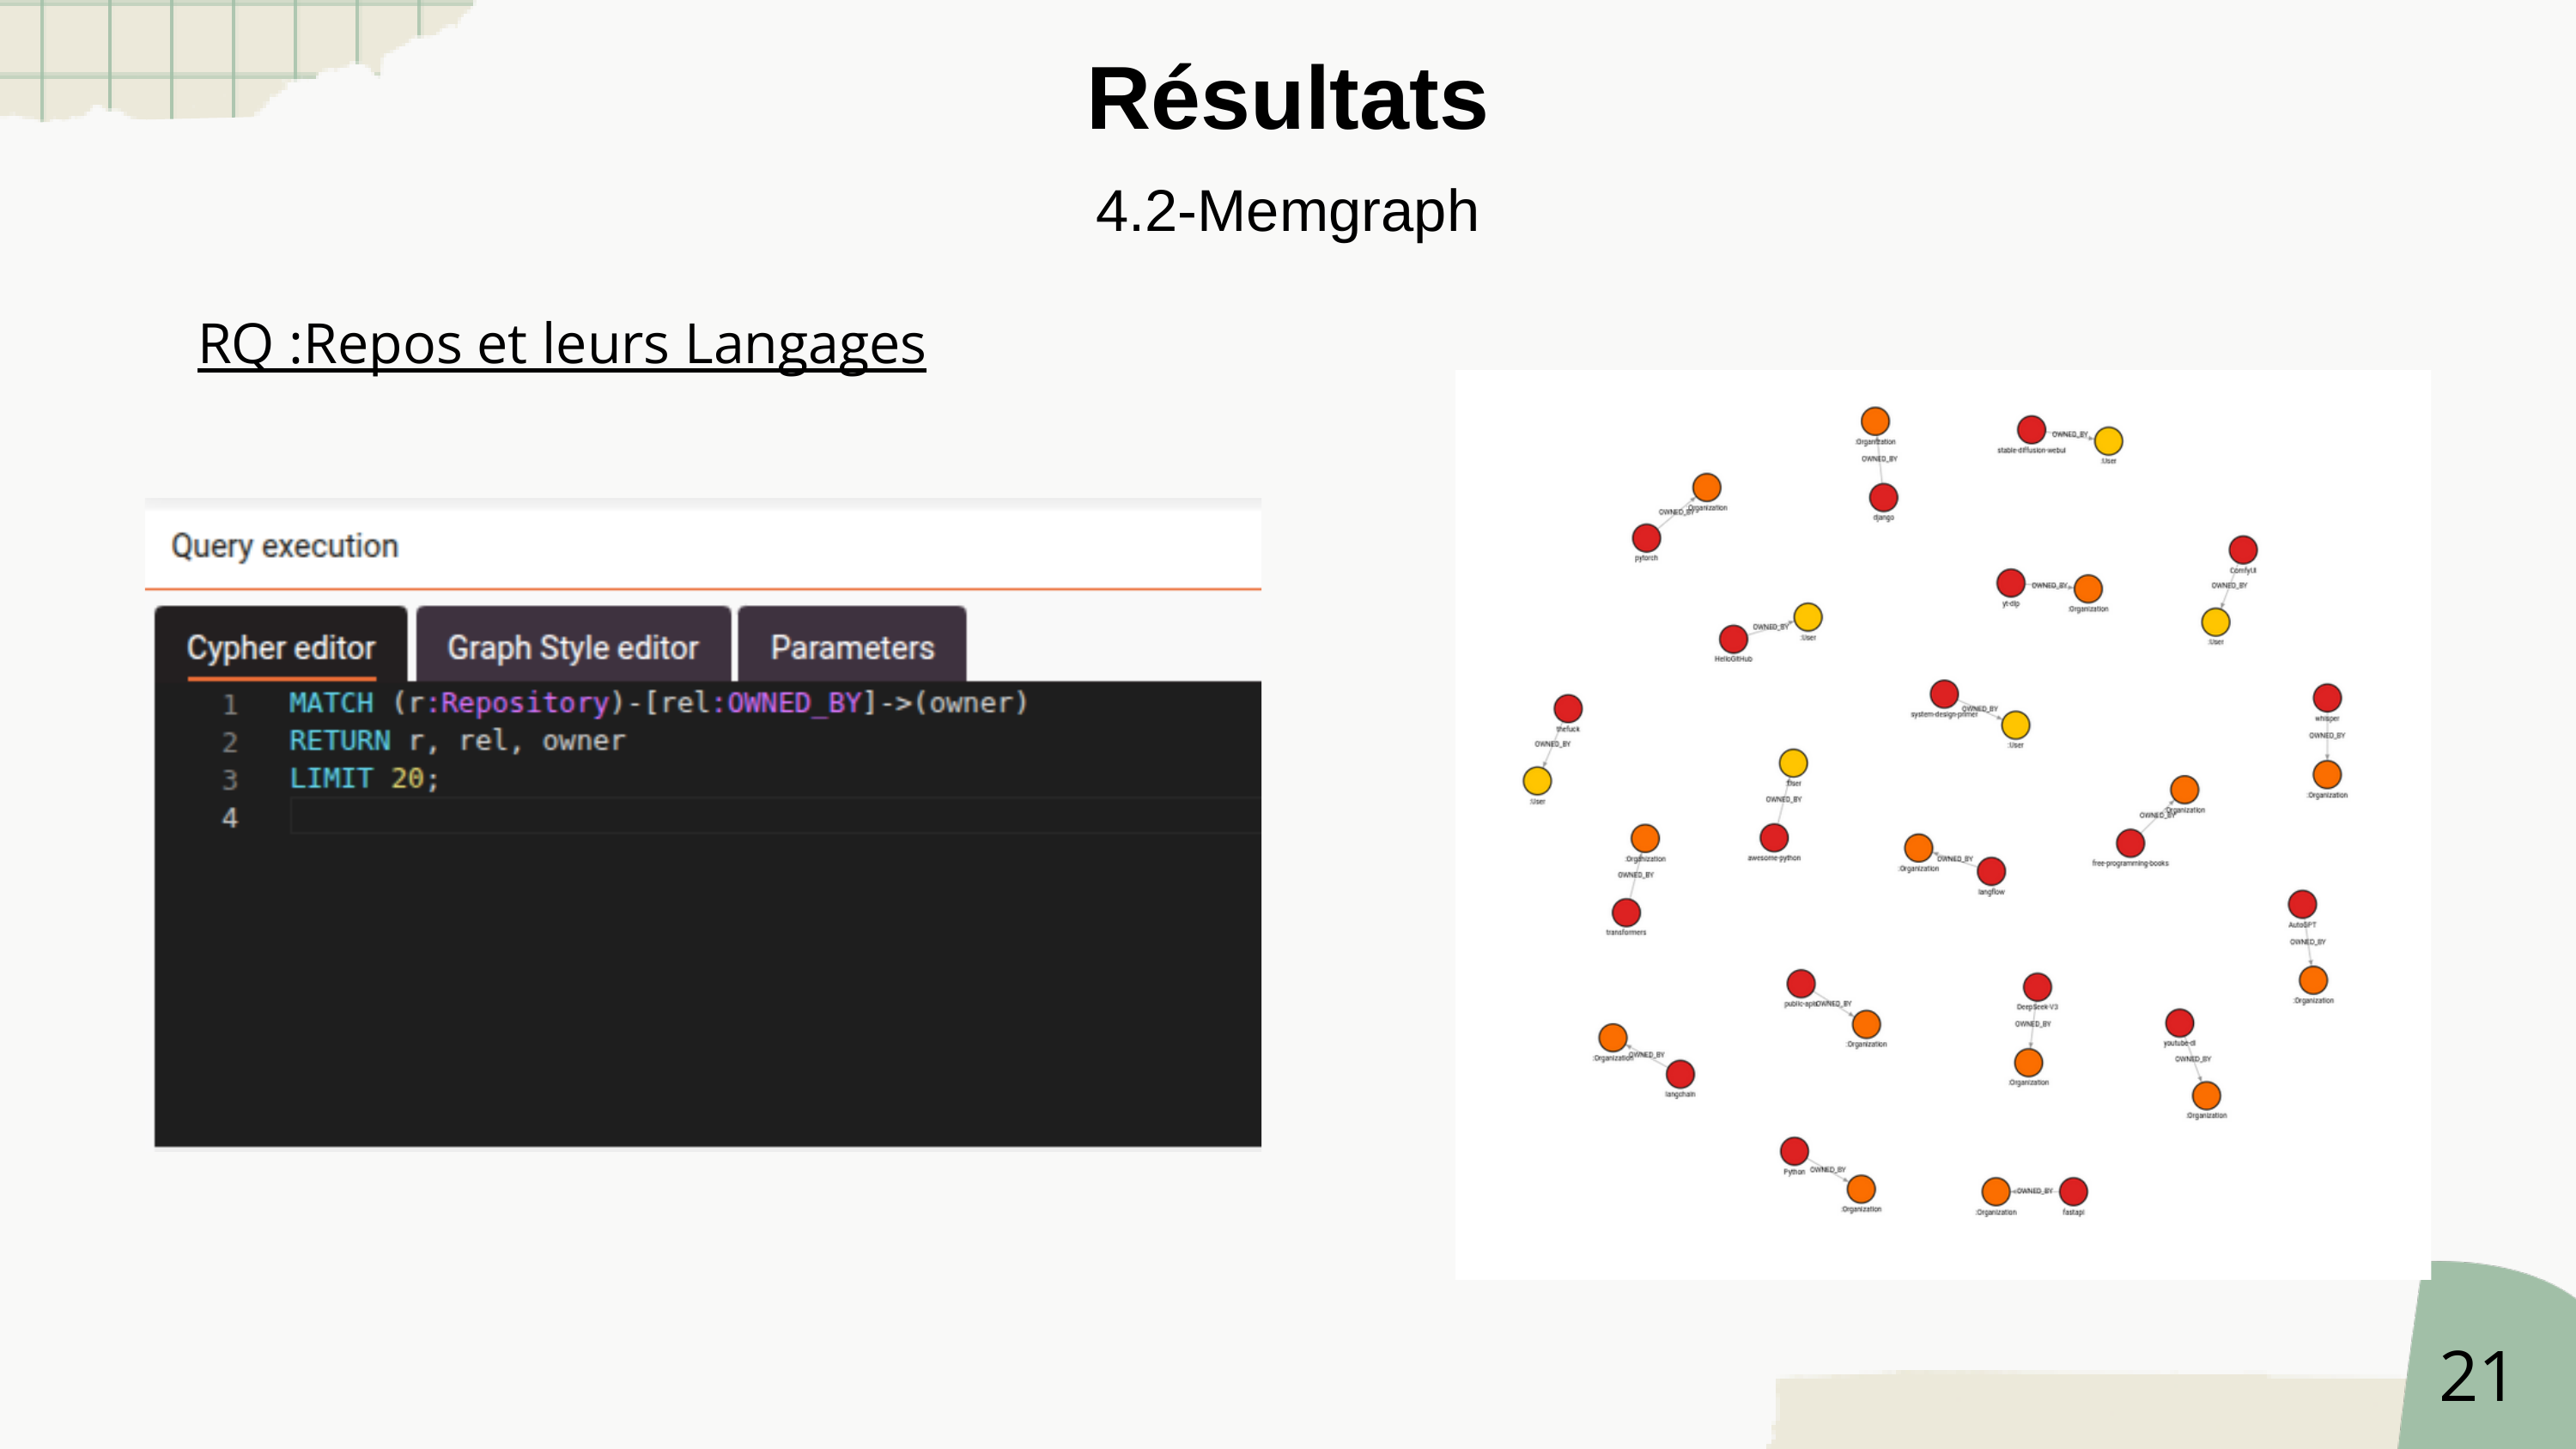

Résultats
4.2-Memgraph
RQ :Repos et leurs Langages

21